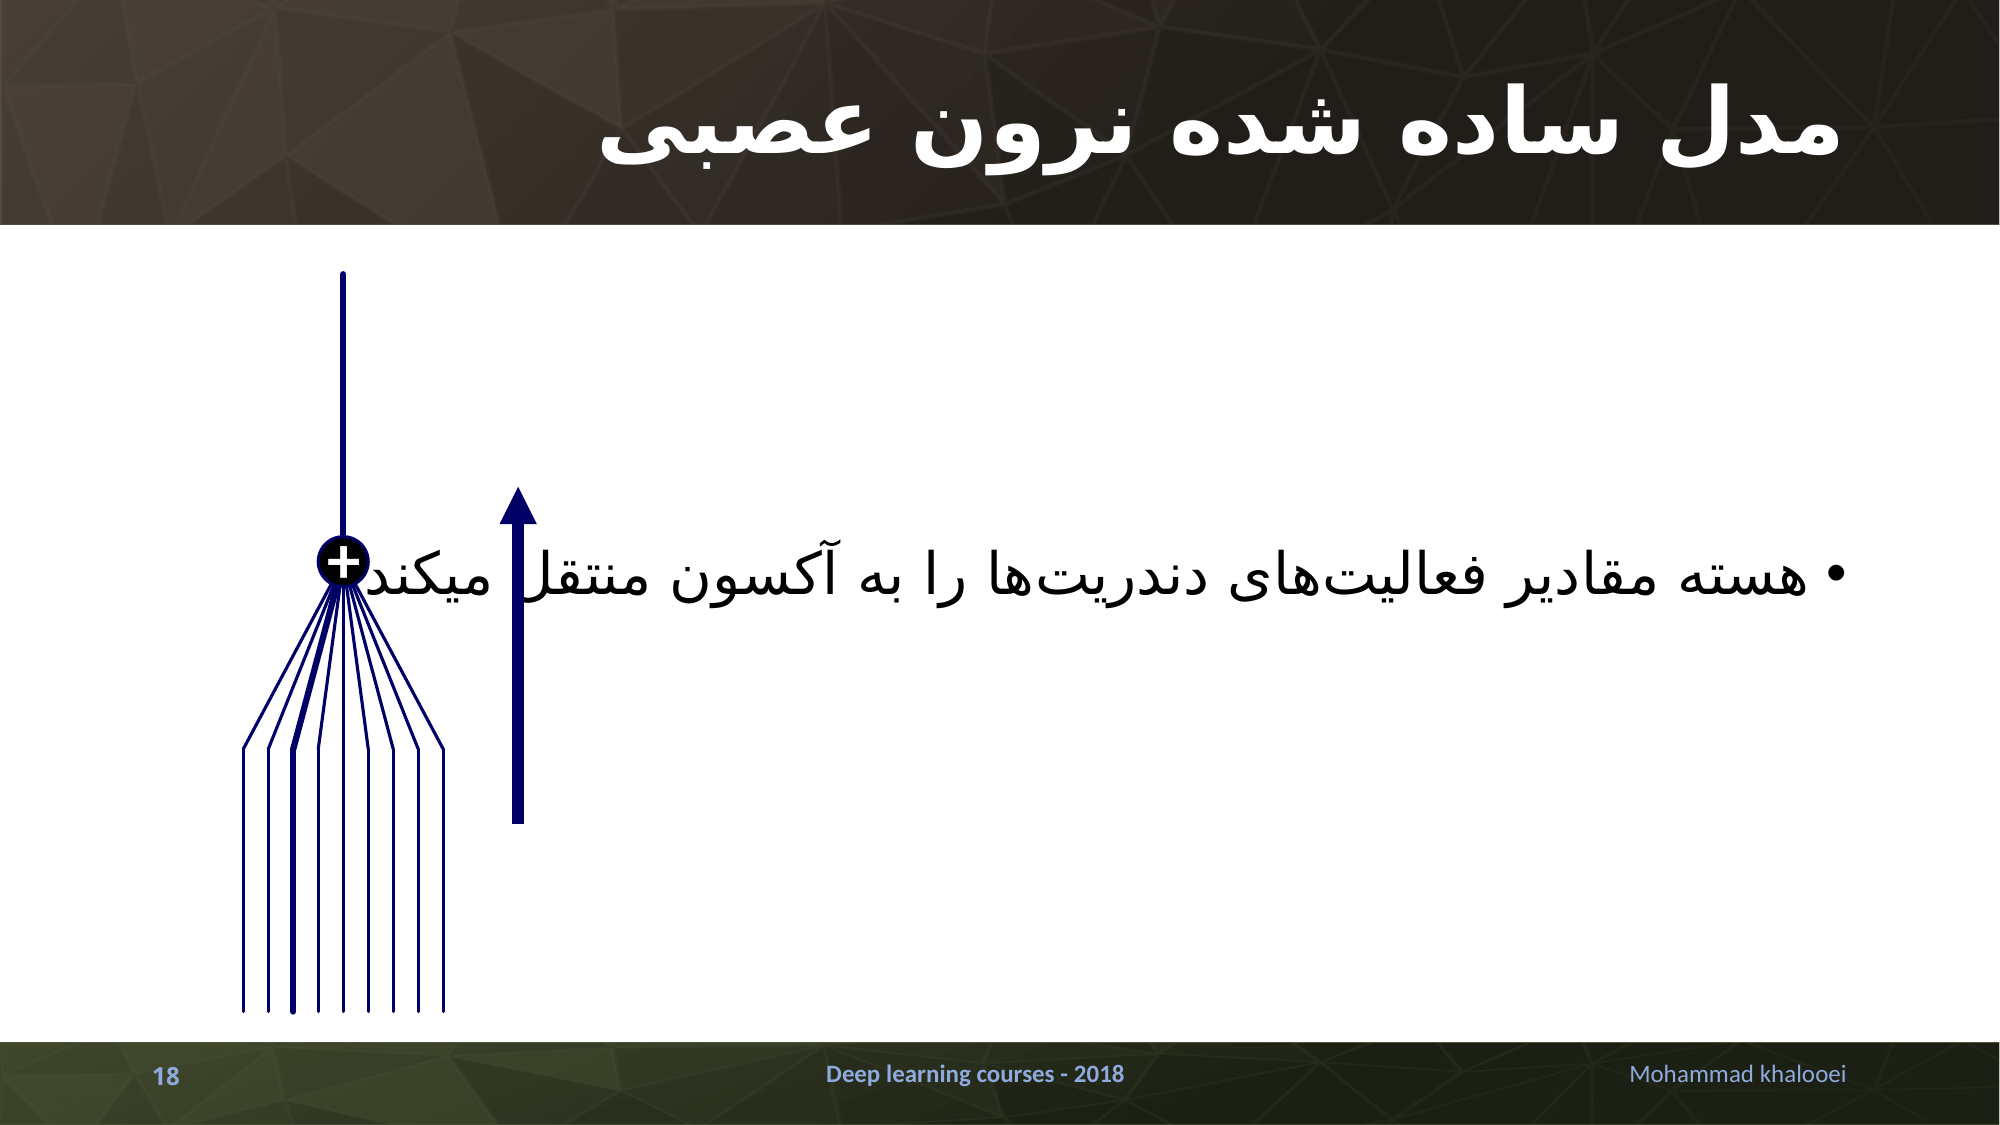

# مدل ساده شده نرون عصبی
+
هسته مقادیر فعالیت‌های دندریت‌ها را به آکسون منتقل میکند

Deep learning courses - 2018
Mohammad khalooei
18